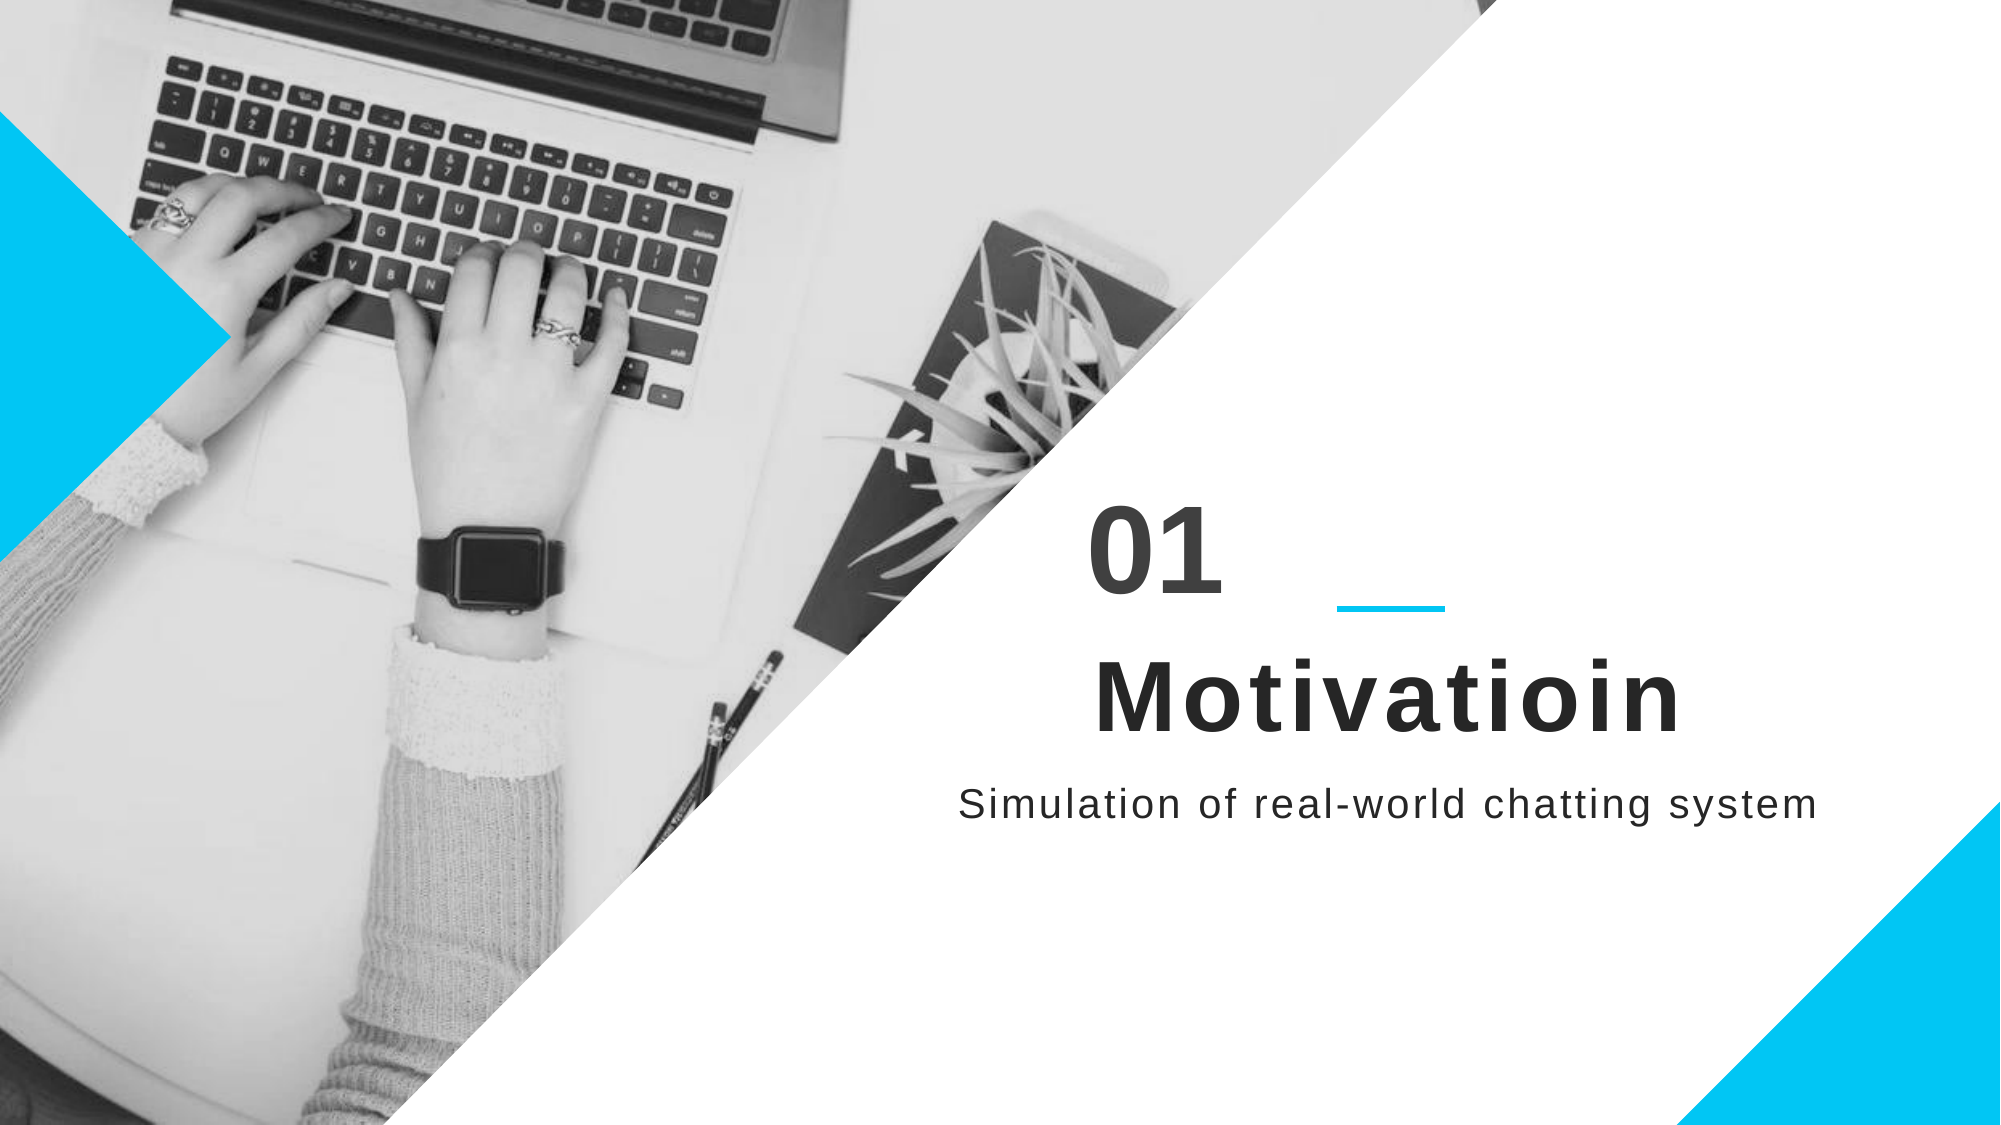

01
# Motivatioin
Simulation of real-world chatting system